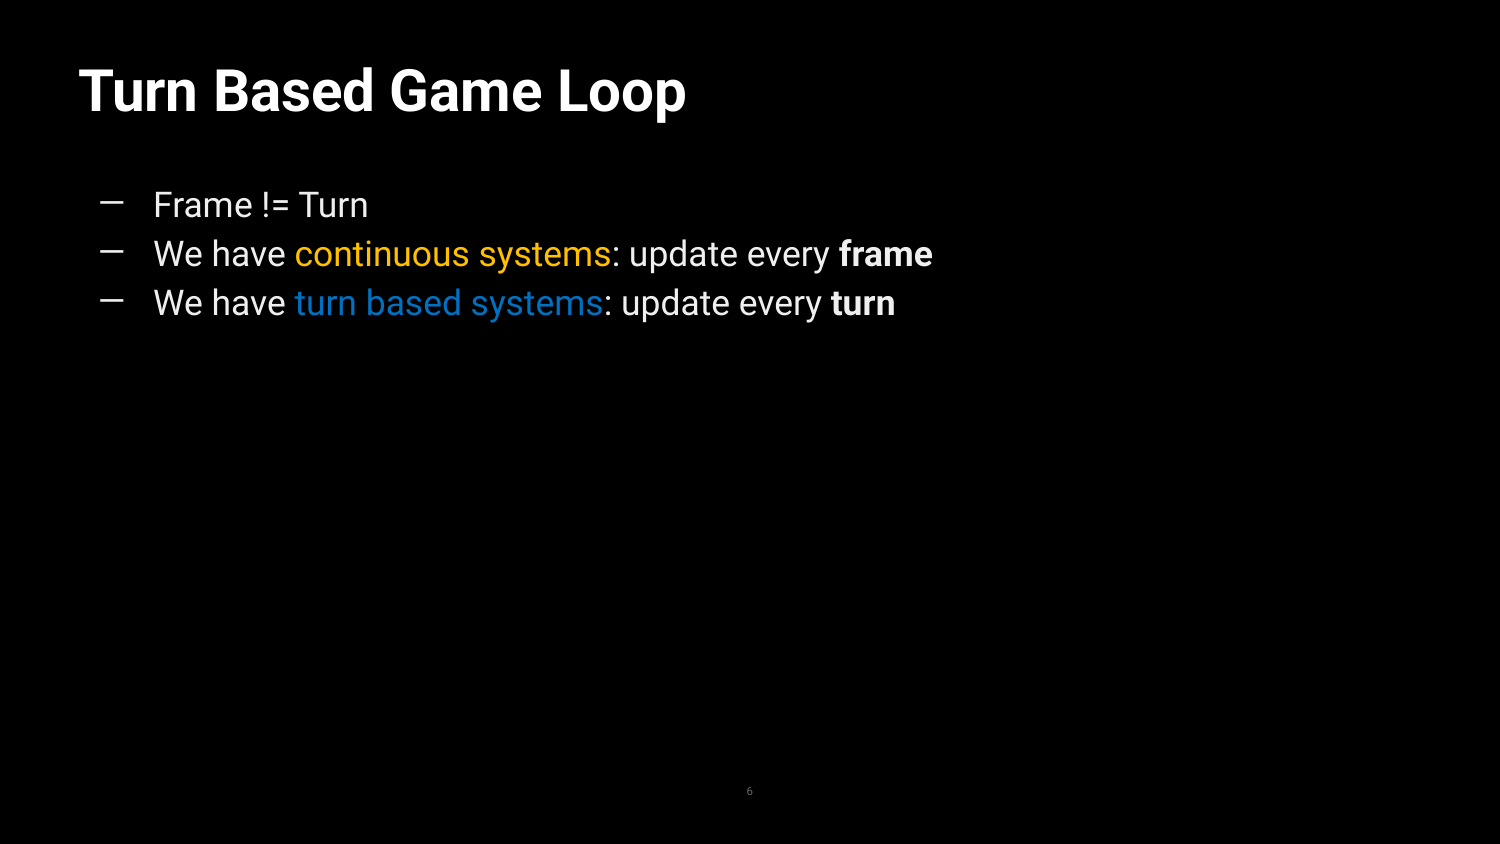

Turn Based Game Loop
Frame != Turn
We have continuous systems: update every frame
We have turn based systems: update every turn

6